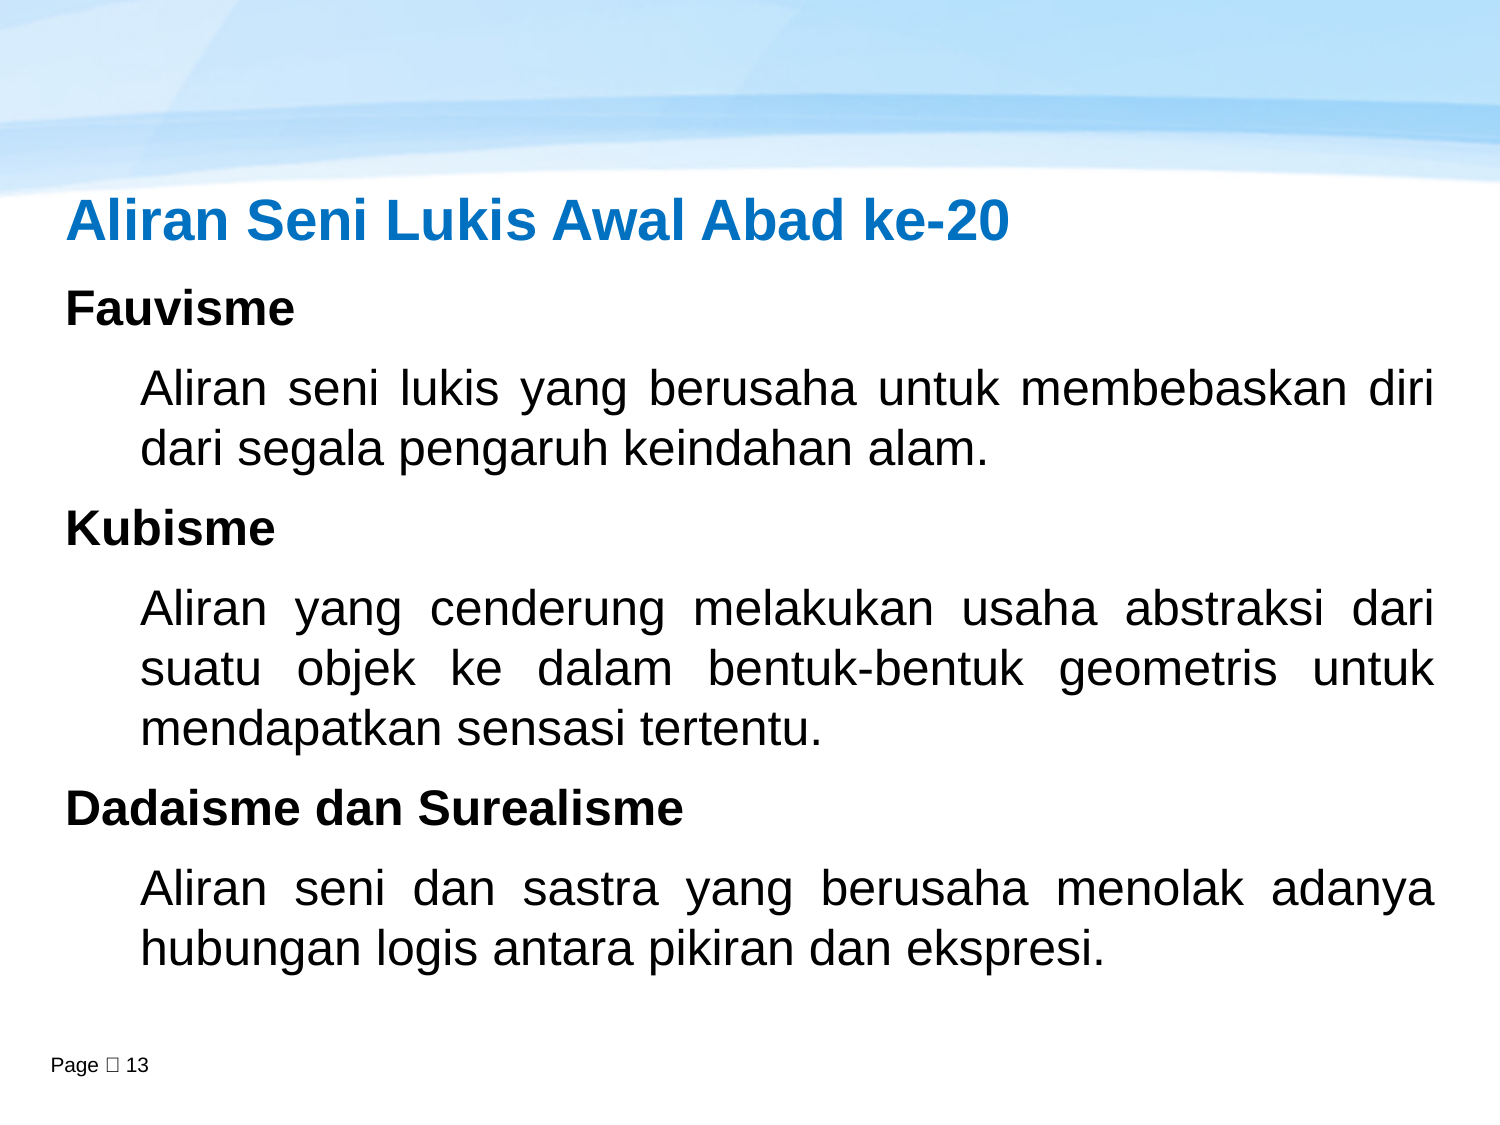

Aliran Seni Lukis Awal Abad ke-20
Fauvisme
Aliran seni lukis yang berusaha untuk membebaskan diri dari segala pengaruh keindahan alam.
Kubisme
Aliran yang cenderung melakukan usaha abstraksi dari suatu objek ke dalam bentuk-bentuk geometris untuk mendapatkan sensasi tertentu.
Dadaisme dan Surealisme
Aliran seni dan sastra yang berusaha menolak adanya hubungan logis antara pikiran dan ekspresi.